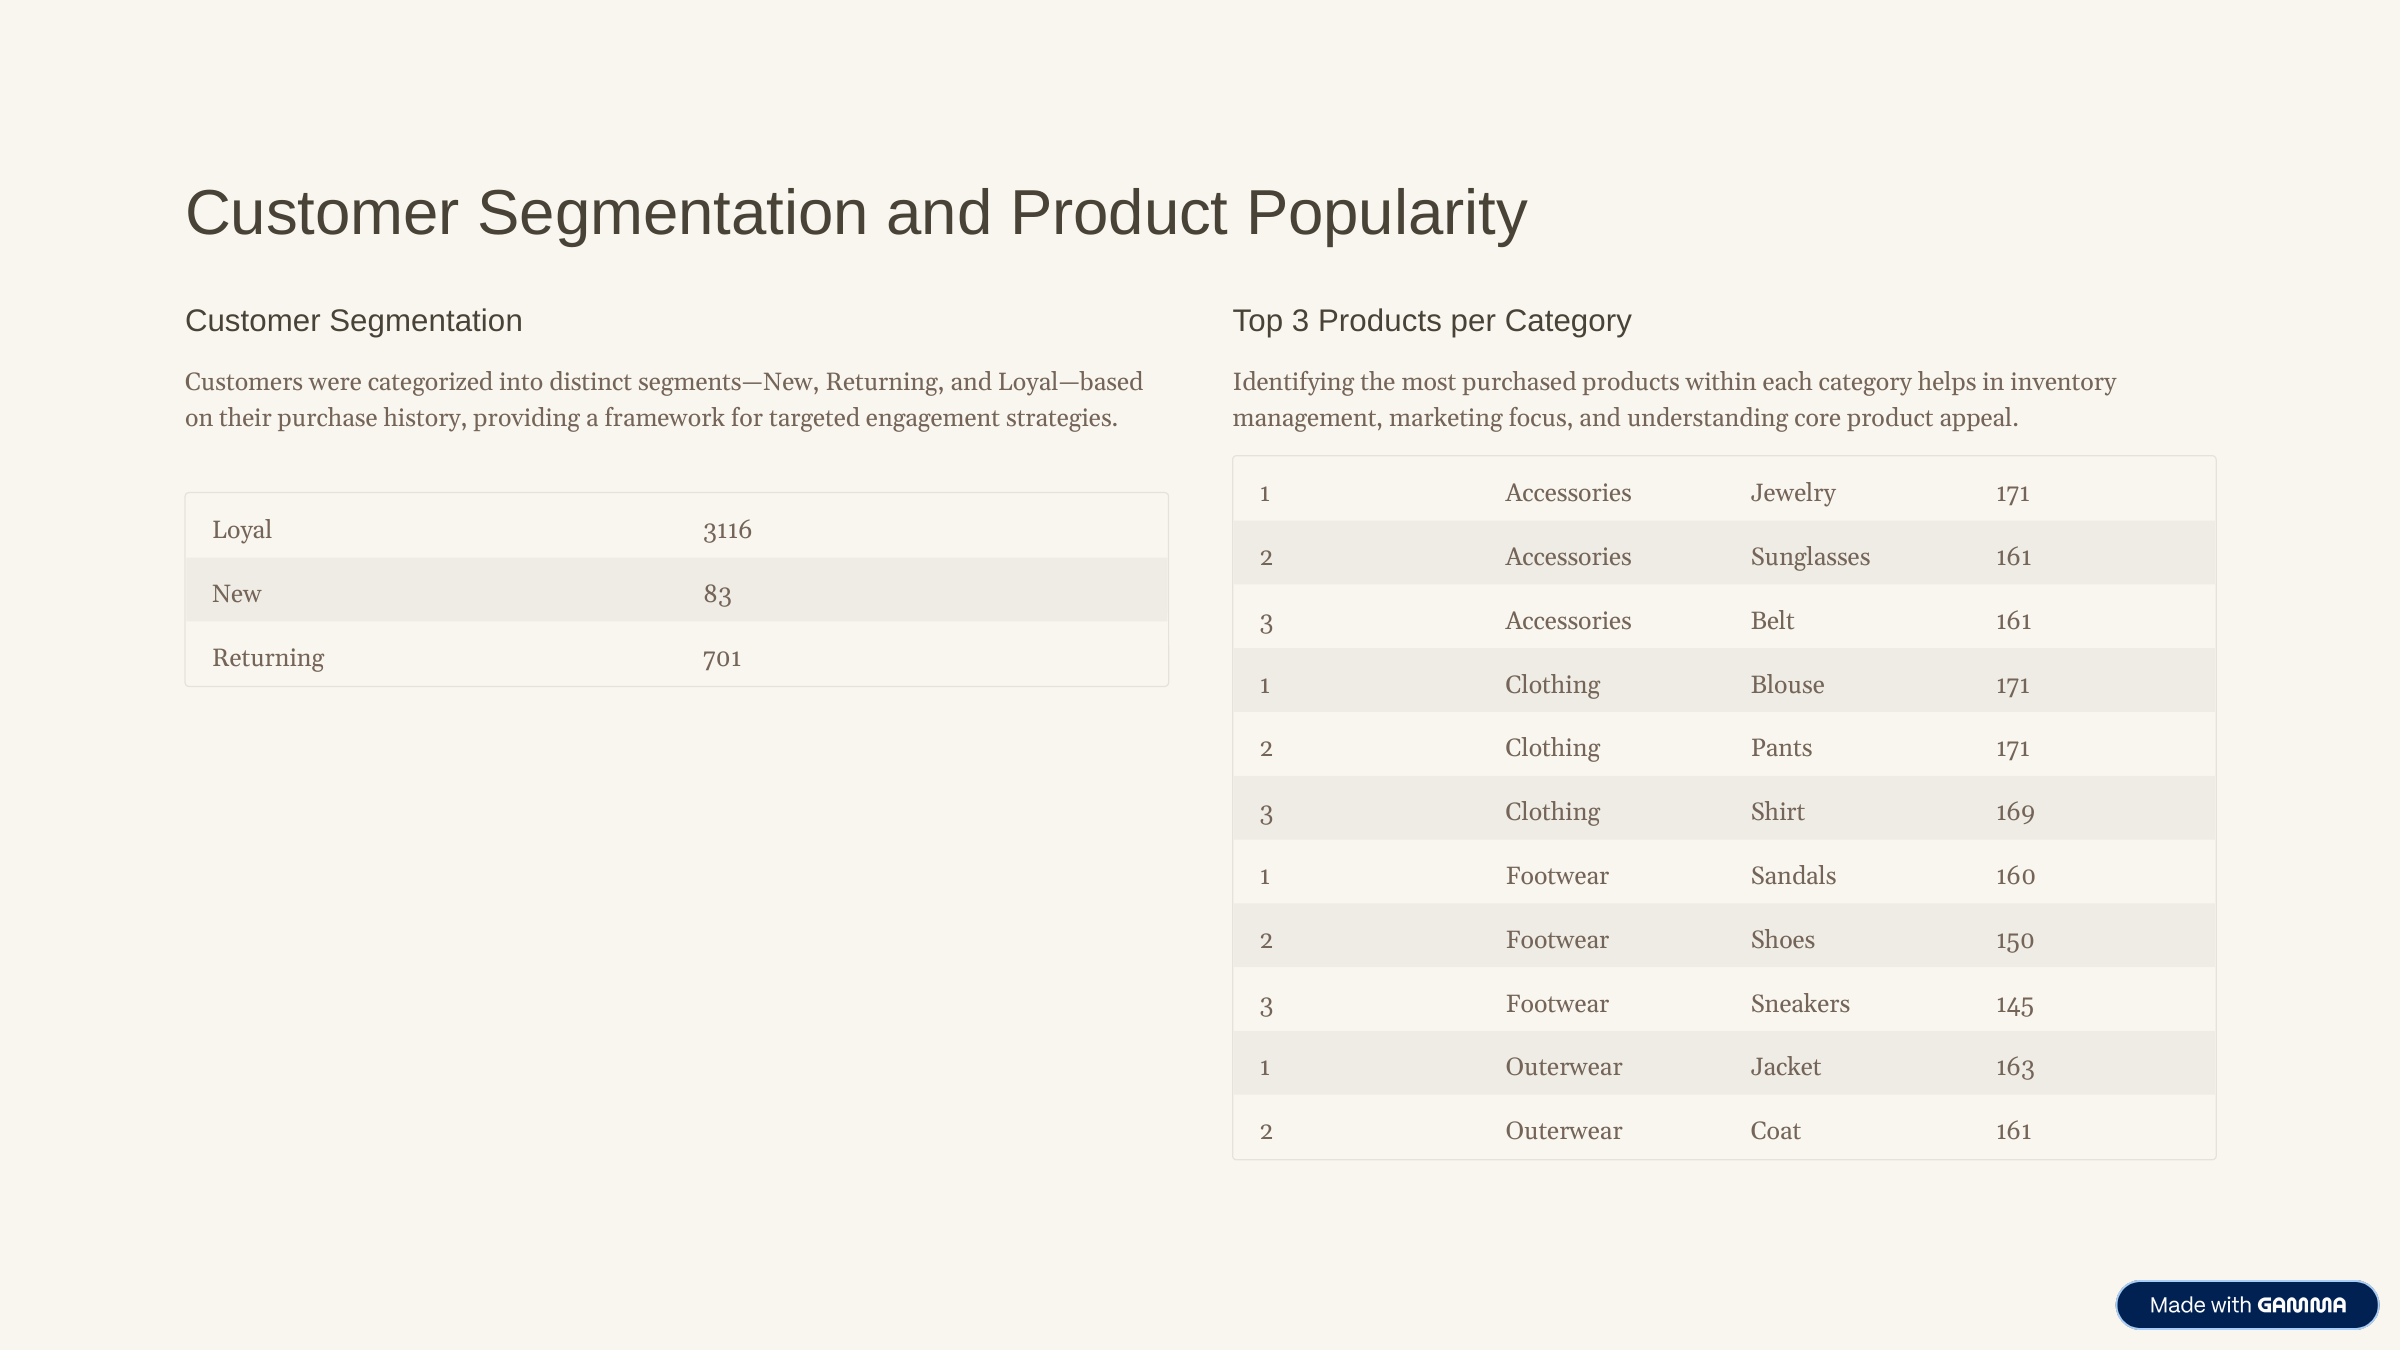

Customer Segmentation and Product Popularity
Customer Segmentation
Top 3 Products per Category
Customers were categorized into distinct segments—New, Returning, and Loyal—based on their purchase history, providing a framework for targeted engagement strategies.
Identifying the most purchased products within each category helps in inventory management, marketing focus, and understanding core product appeal.

1
Accessories
Jewelry
171

Loyal
3116

2
Accessories
Sunglasses
161

New
83

3
Accessories
Belt
161

Returning
701

1
Clothing
Blouse
171

2
Clothing
Pants
171

3
Clothing
Shirt
169

1
Footwear
Sandals
160

2
Footwear
Shoes
150

3
Footwear
Sneakers
145

1
Outerwear
Jacket
163

2
Outerwear
Coat
161